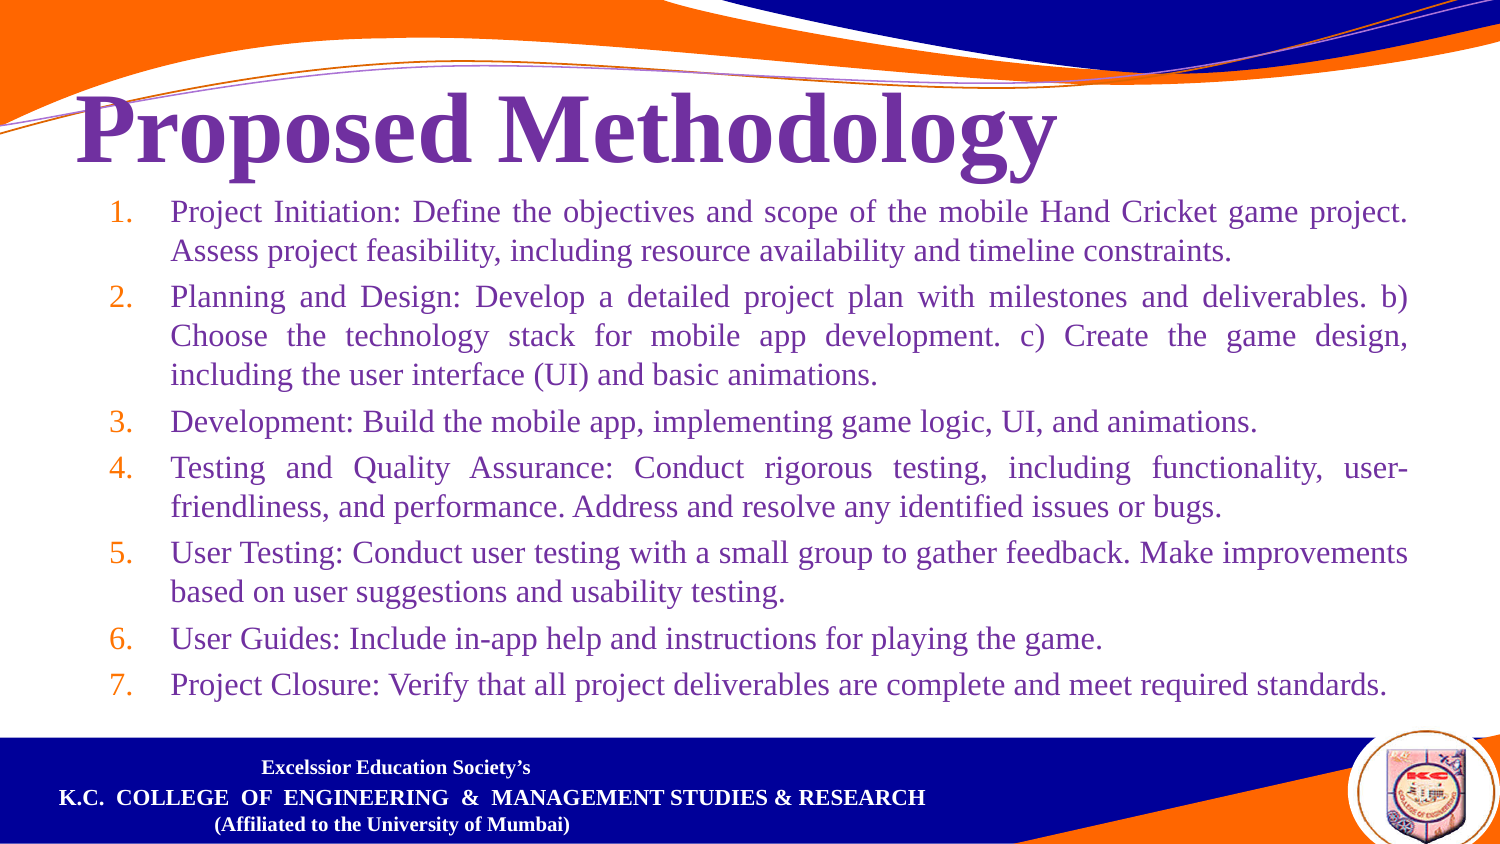

# Proposed Methodology
Project Initiation: Define the objectives and scope of the mobile Hand Cricket game project. Assess project feasibility, including resource availability and timeline constraints.
Planning and Design: Develop a detailed project plan with milestones and deliverables. b) Choose the technology stack for mobile app development. c) Create the game design, including the user interface (UI) and basic animations.
Development: Build the mobile app, implementing game logic, UI, and animations.
Testing and Quality Assurance: Conduct rigorous testing, including functionality, user-friendliness, and performance. Address and resolve any identified issues or bugs.
User Testing: Conduct user testing with a small group to gather feedback. Make improvements based on user suggestions and usability testing.
User Guides: Include in-app help and instructions for playing the game.
Project Closure: Verify that all project deliverables are complete and meet required standards.